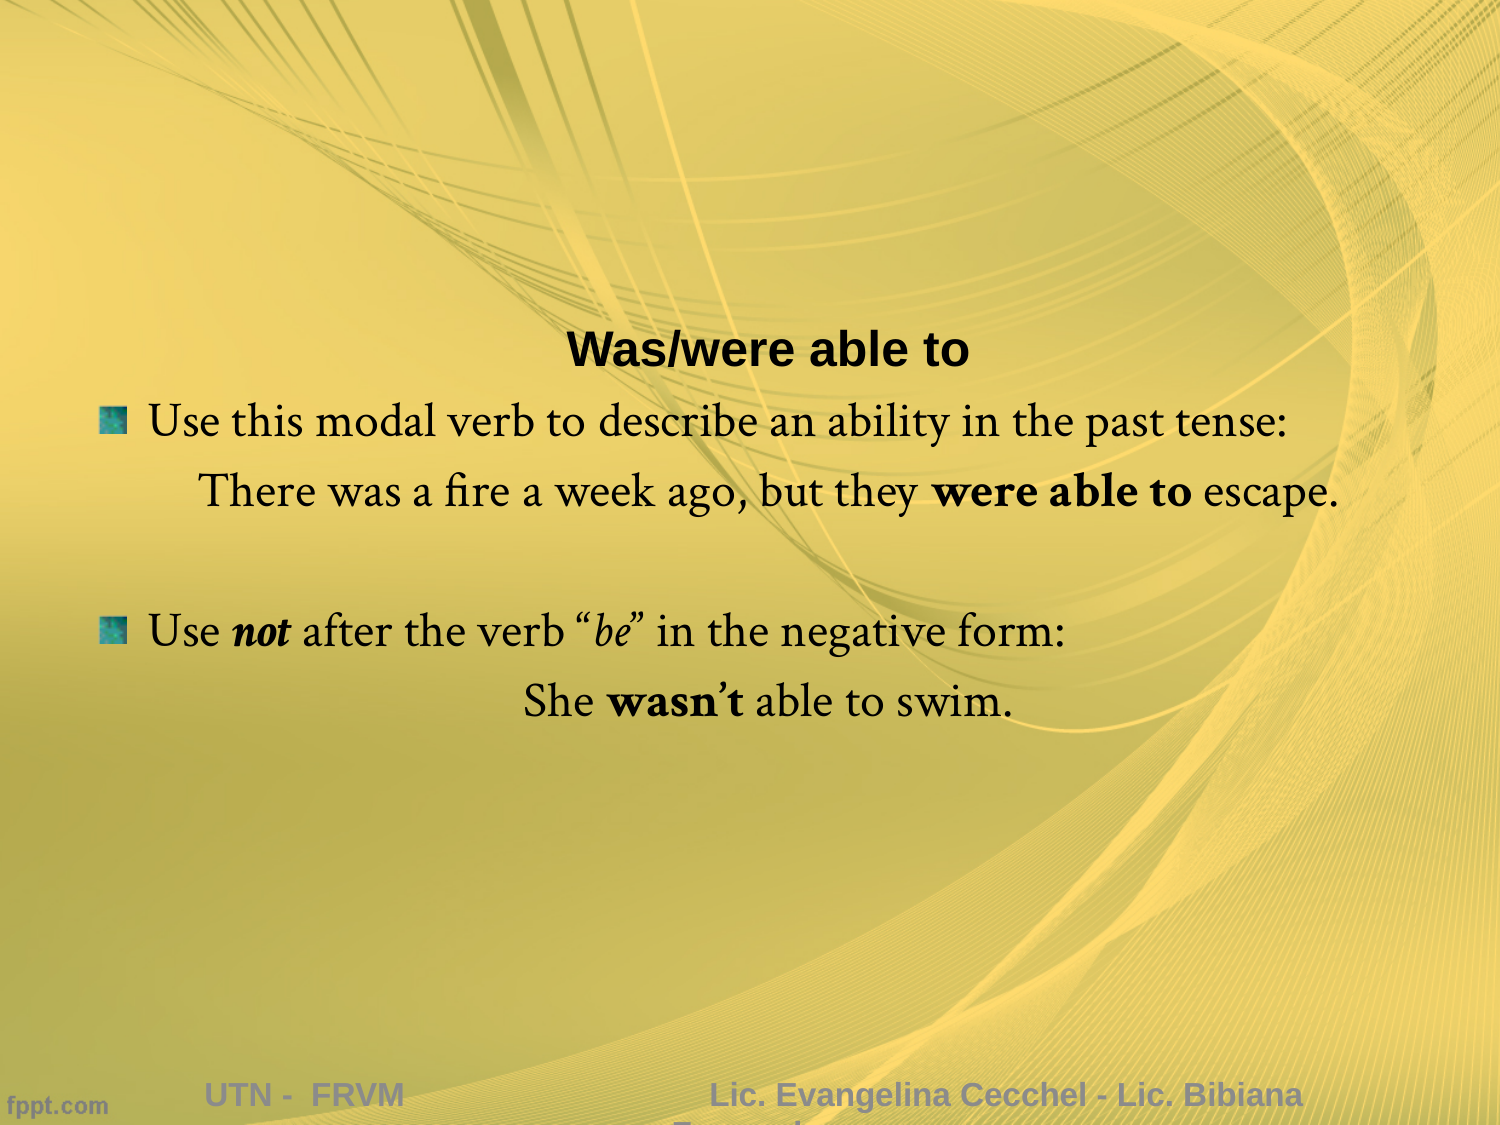

Was/were able to
Use this modal verb to describe an ability in the past tense:
There was a fire a week ago, but they were able to escape.

Use not after the verb “be” in the negative form:
She wasn’t able to swim.

UTN -  FRVM                                 Lic. Evangelina Cecchel - Lic. Bibiana Fernandez